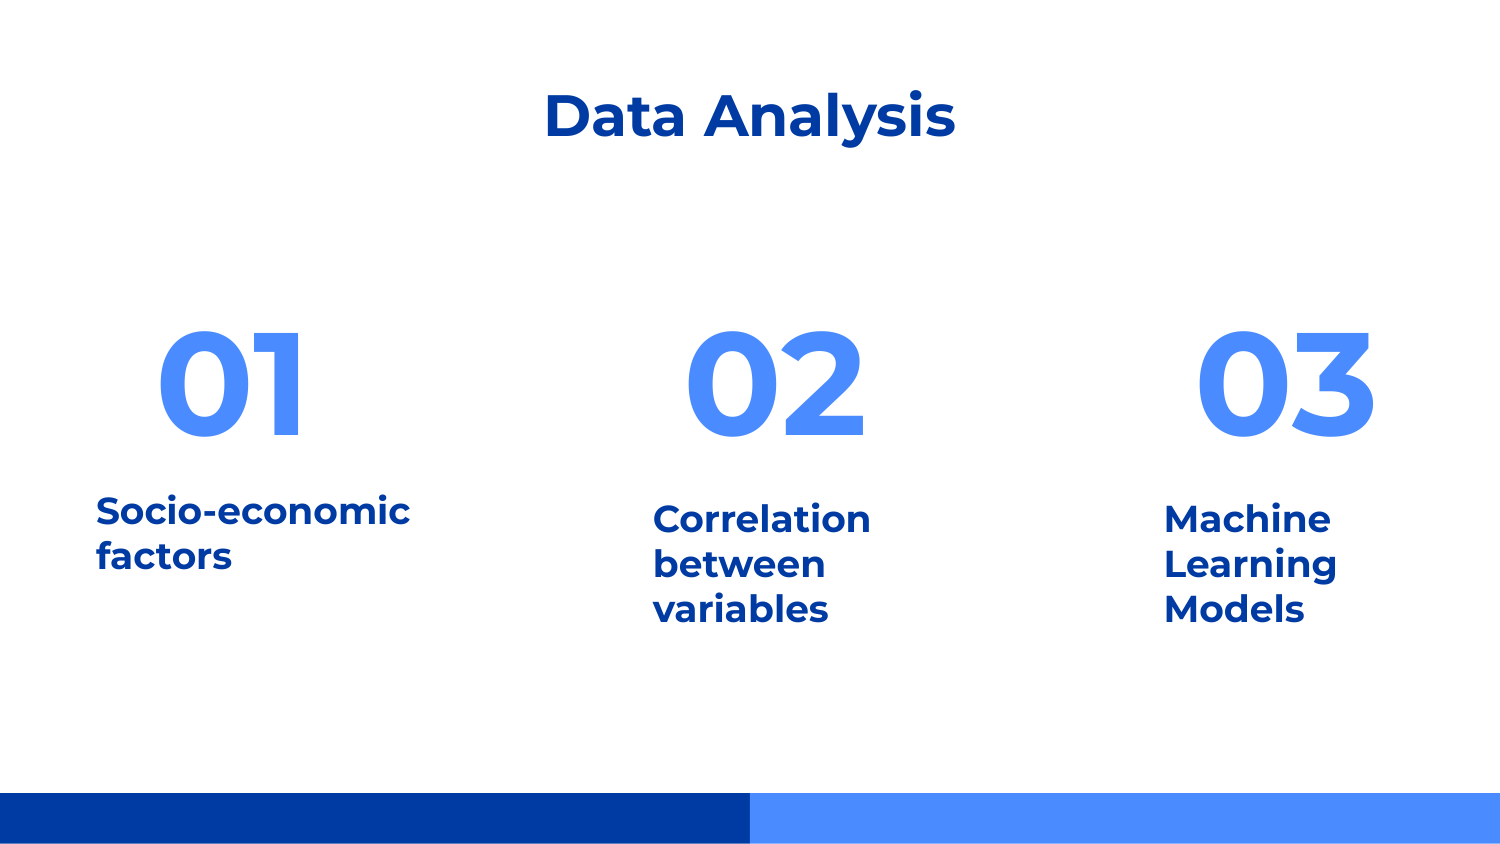

# Data Analysis
01
02
03
Socio-economic factors
Correlation between variables
Machine Learning Models